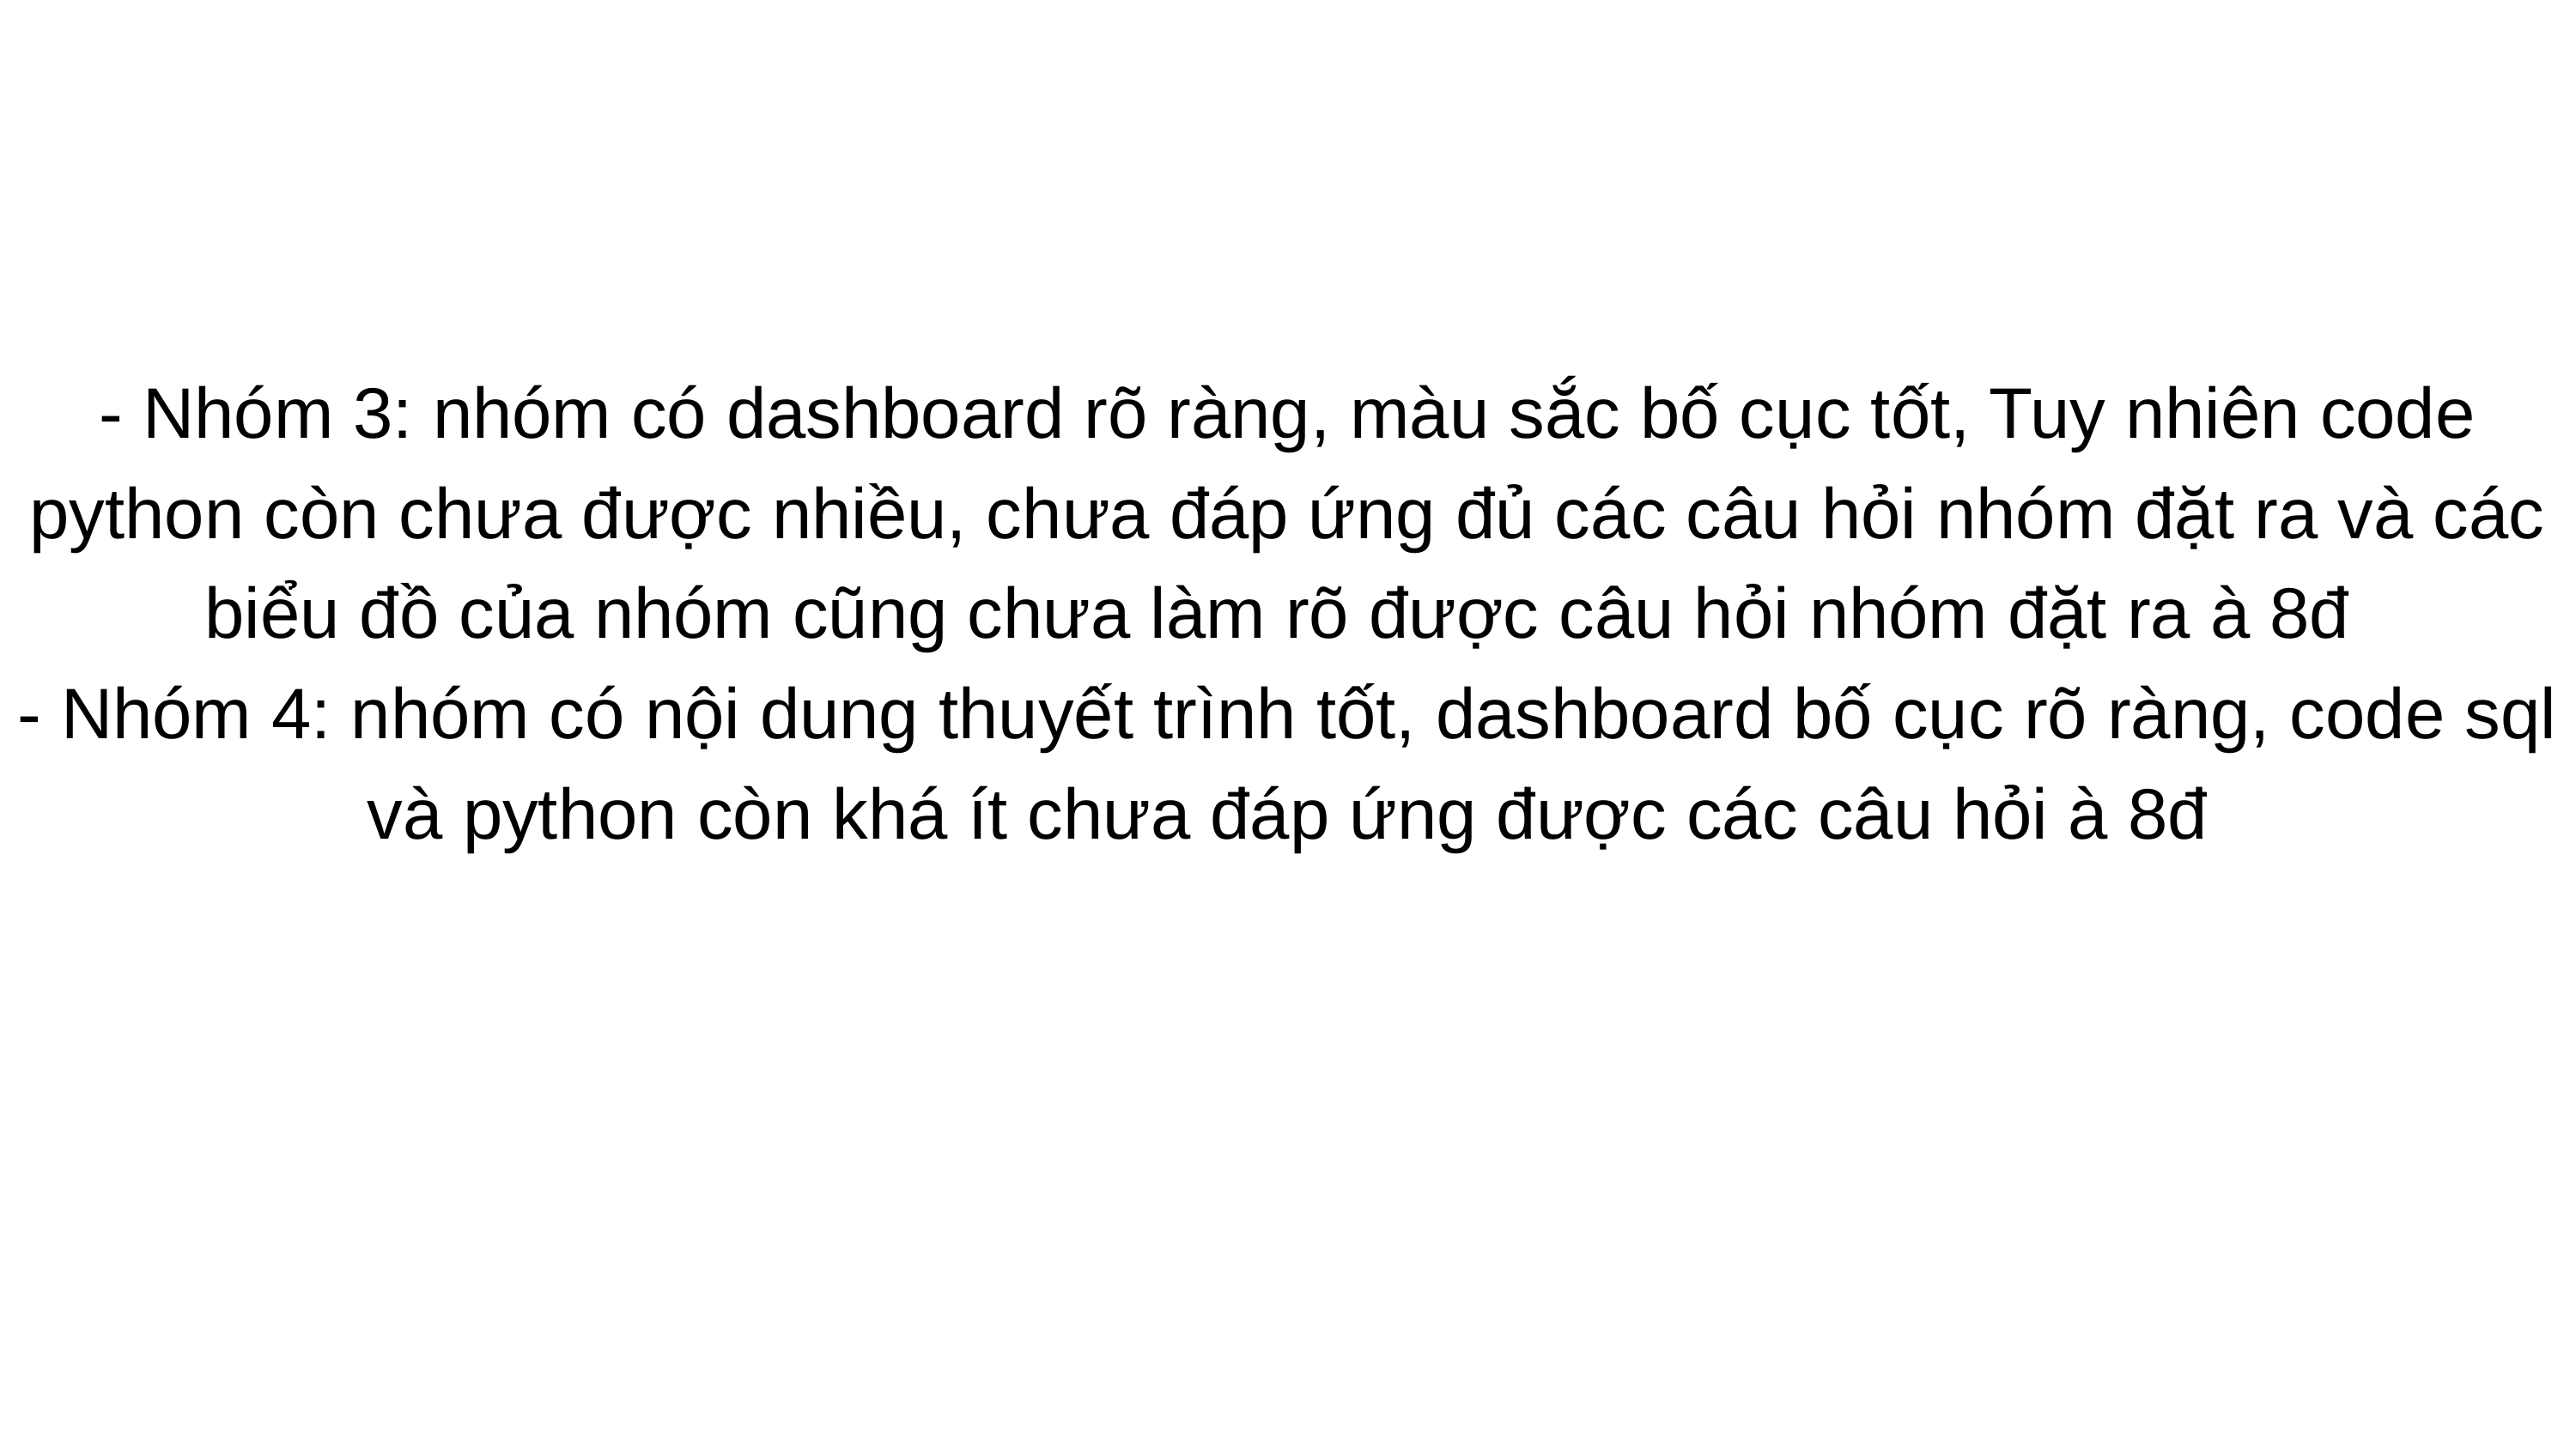

- Nhóm 3: nhóm có dashboard rõ ràng, màu sắc bố cục tốt, Tuy nhiên code python còn chưa được nhiều, chưa đáp ứng đủ các câu hỏi nhóm đặt ra và các biểu đồ của nhóm cũng chưa làm rõ được câu hỏi nhóm đặt ra à 8đ
- Nhóm 4: nhóm có nội dung thuyết trình tốt, dashboard bố cục rõ ràng, code sql và python còn khá ít chưa đáp ứng được các câu hỏi à 8đ